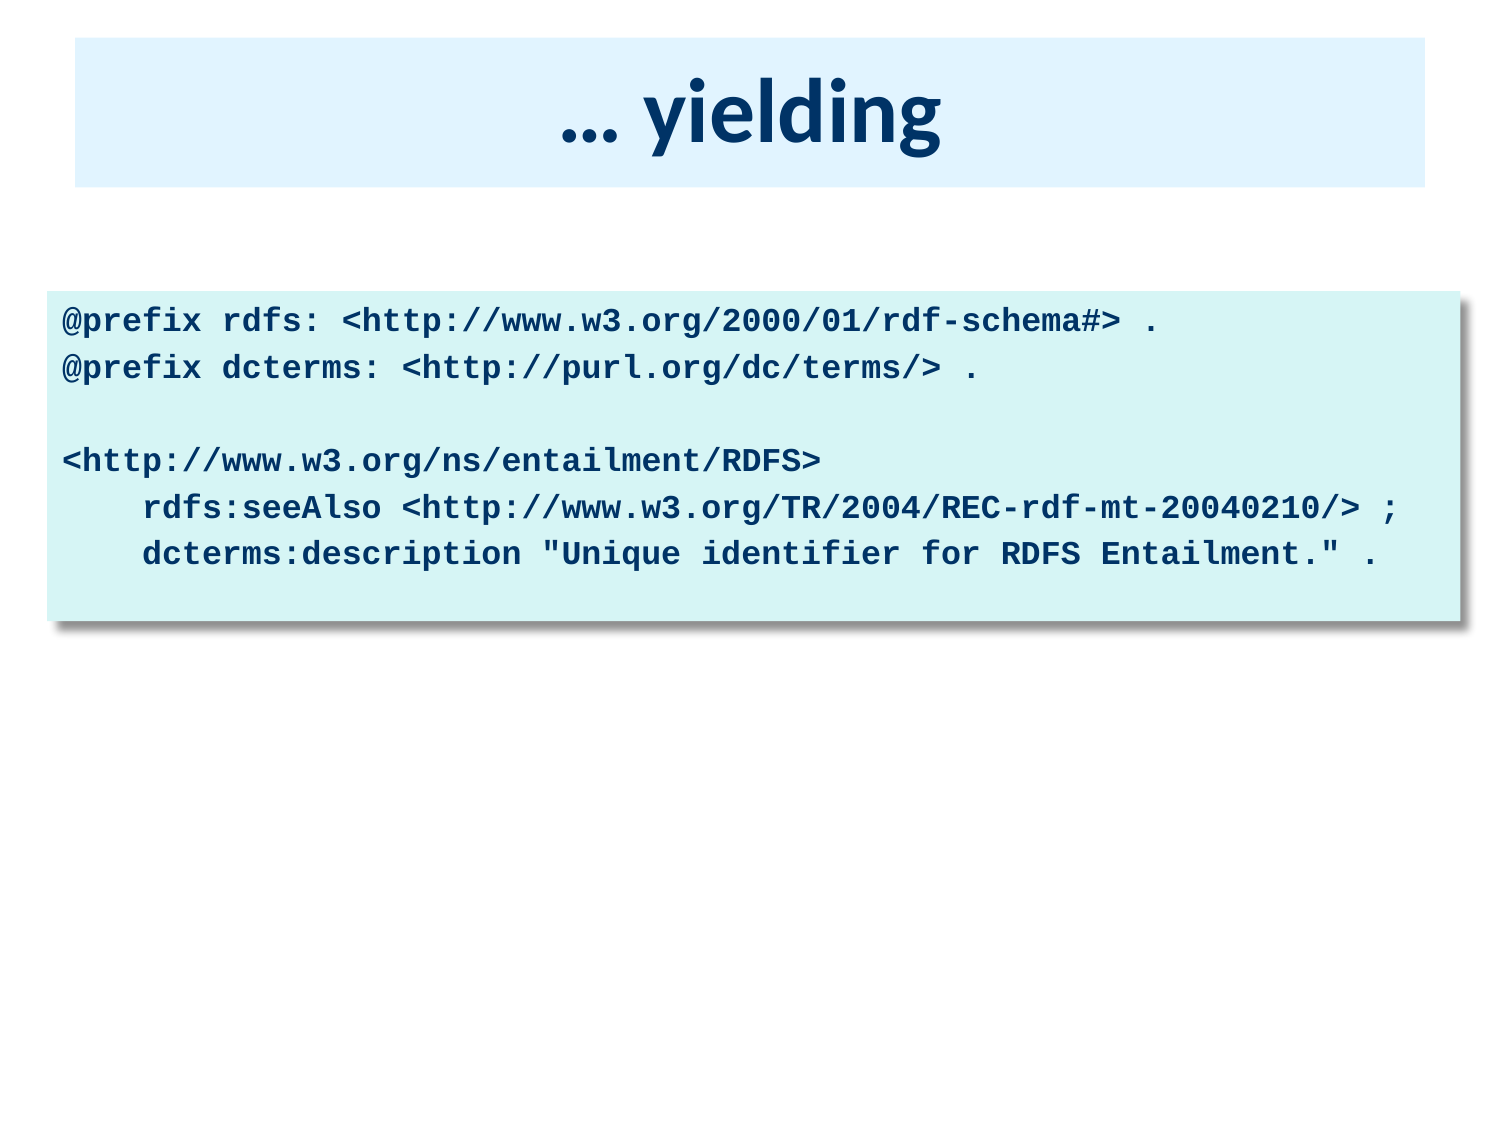

# … yielding
@prefix rdfs: <http://www.w3.org/2000/01/rdf-schema#> .
@prefix dcterms: <http://purl.org/dc/terms/> .

<http://www.w3.org/ns/entailment/RDFS>
    rdfs:seeAlso <http://www.w3.org/TR/2004/REC-rdf-mt-20040210/> ;
    dcterms:description "Unique identifier for RDFS Entailment." .